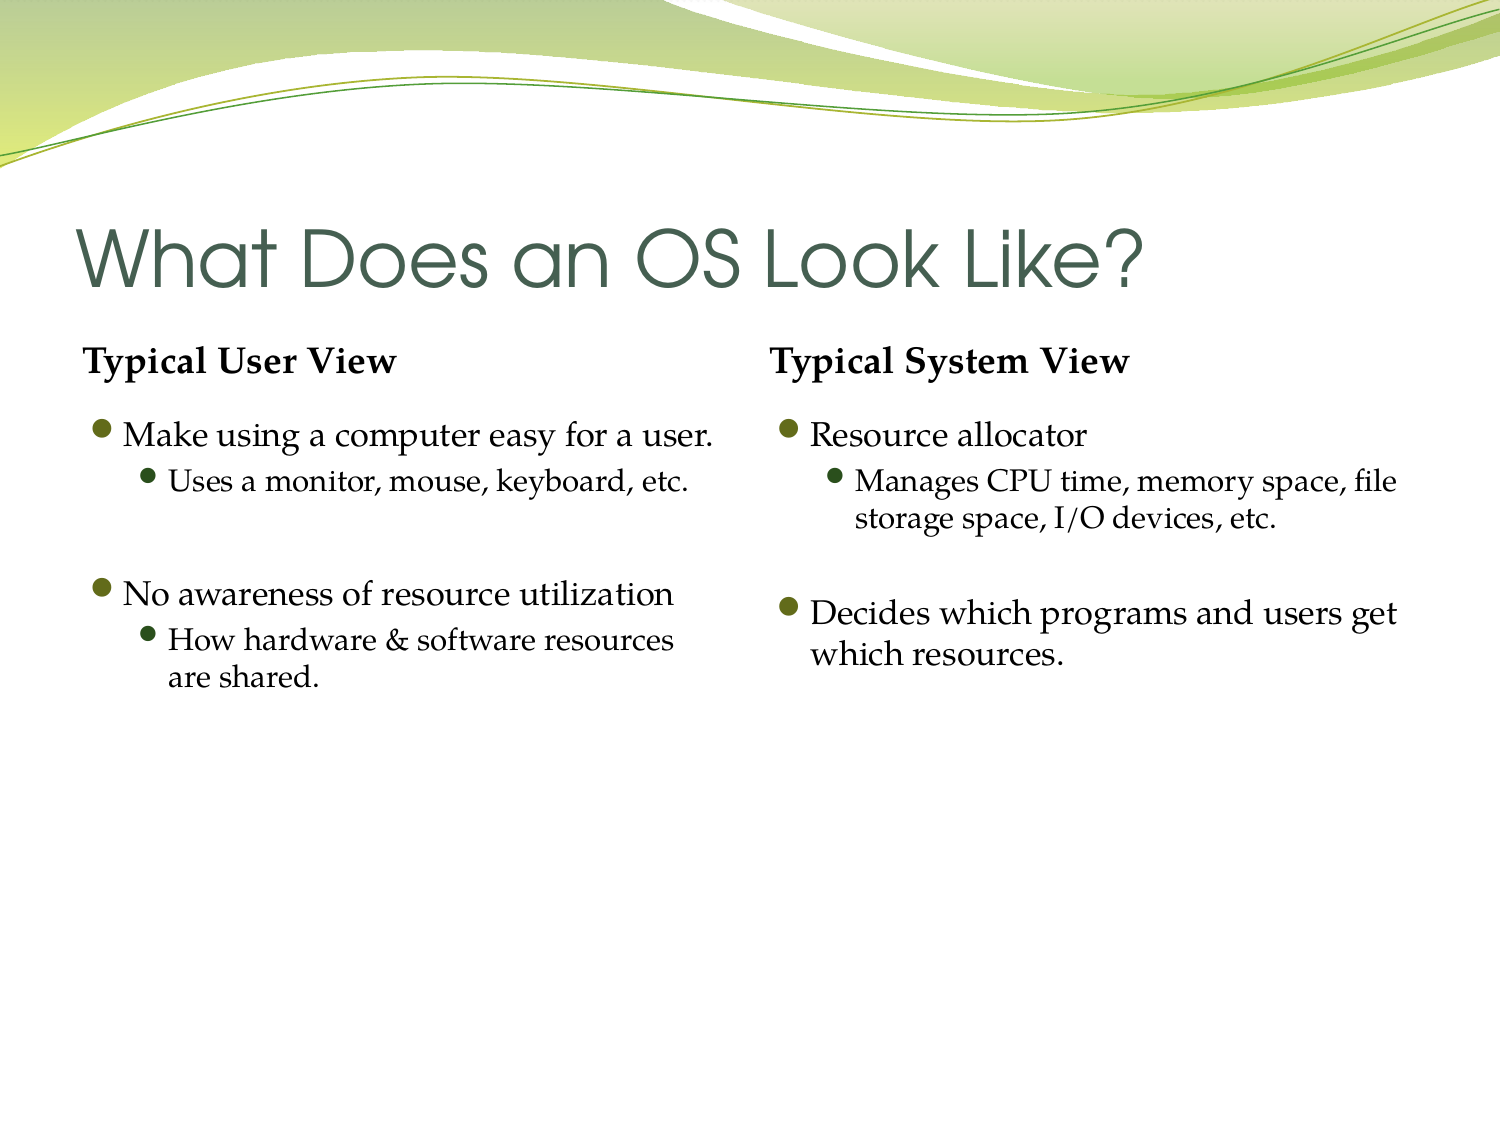

# What Does an OS Look Like?
Typical User View
Typical System View
Make using a computer easy for a user.
Uses a monitor, mouse, keyboard, etc.

No awareness of resource utilization
How hardware & software resources are shared.
Resource allocator
Manages CPU time, memory space, file storage space, I/O devices, etc.

Decides which programs and users get which resources.